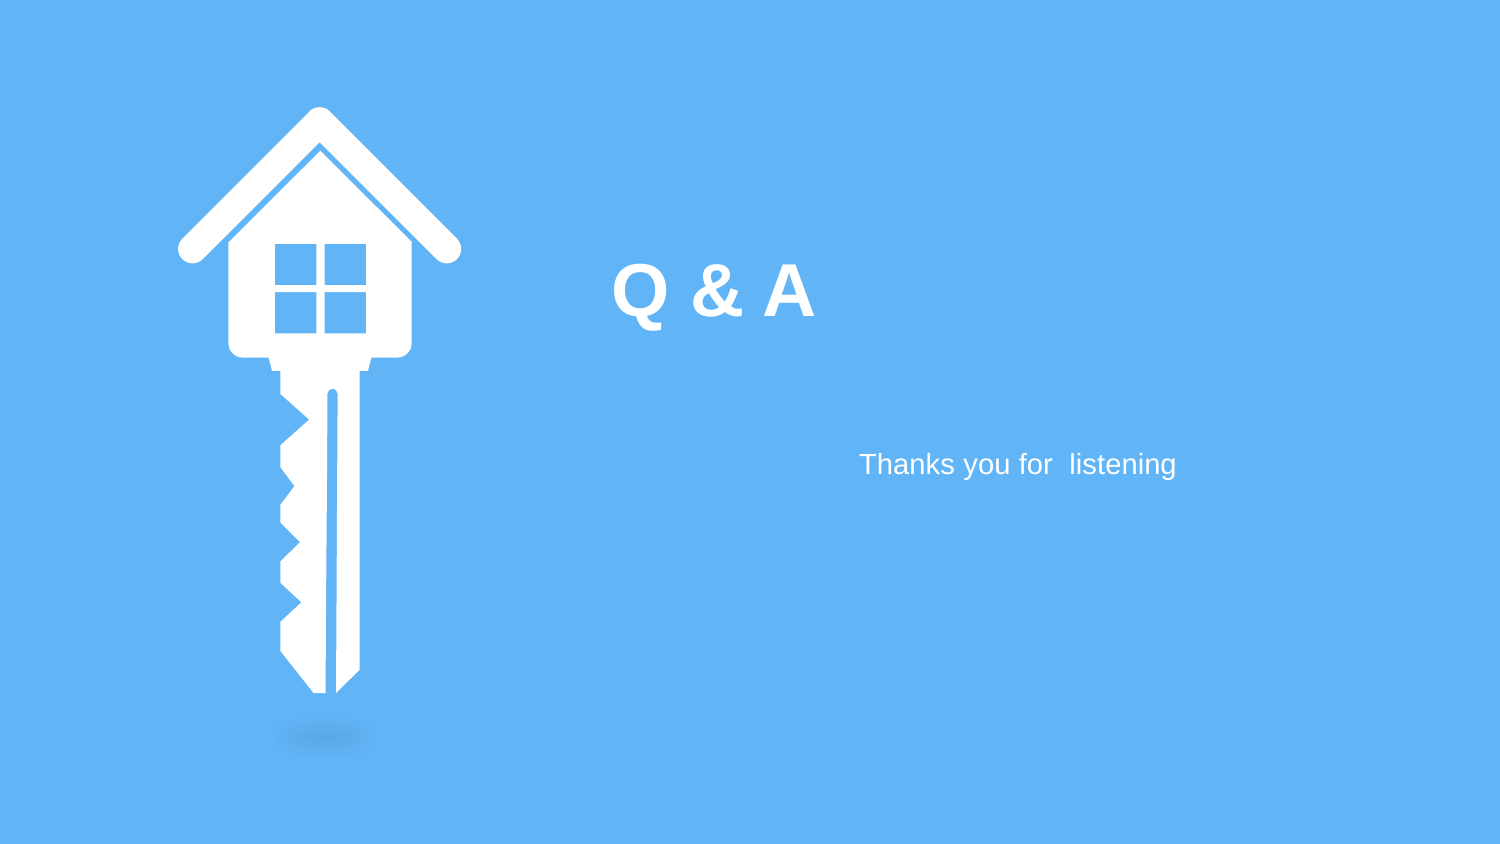

Q & A
Thanks you for  listening